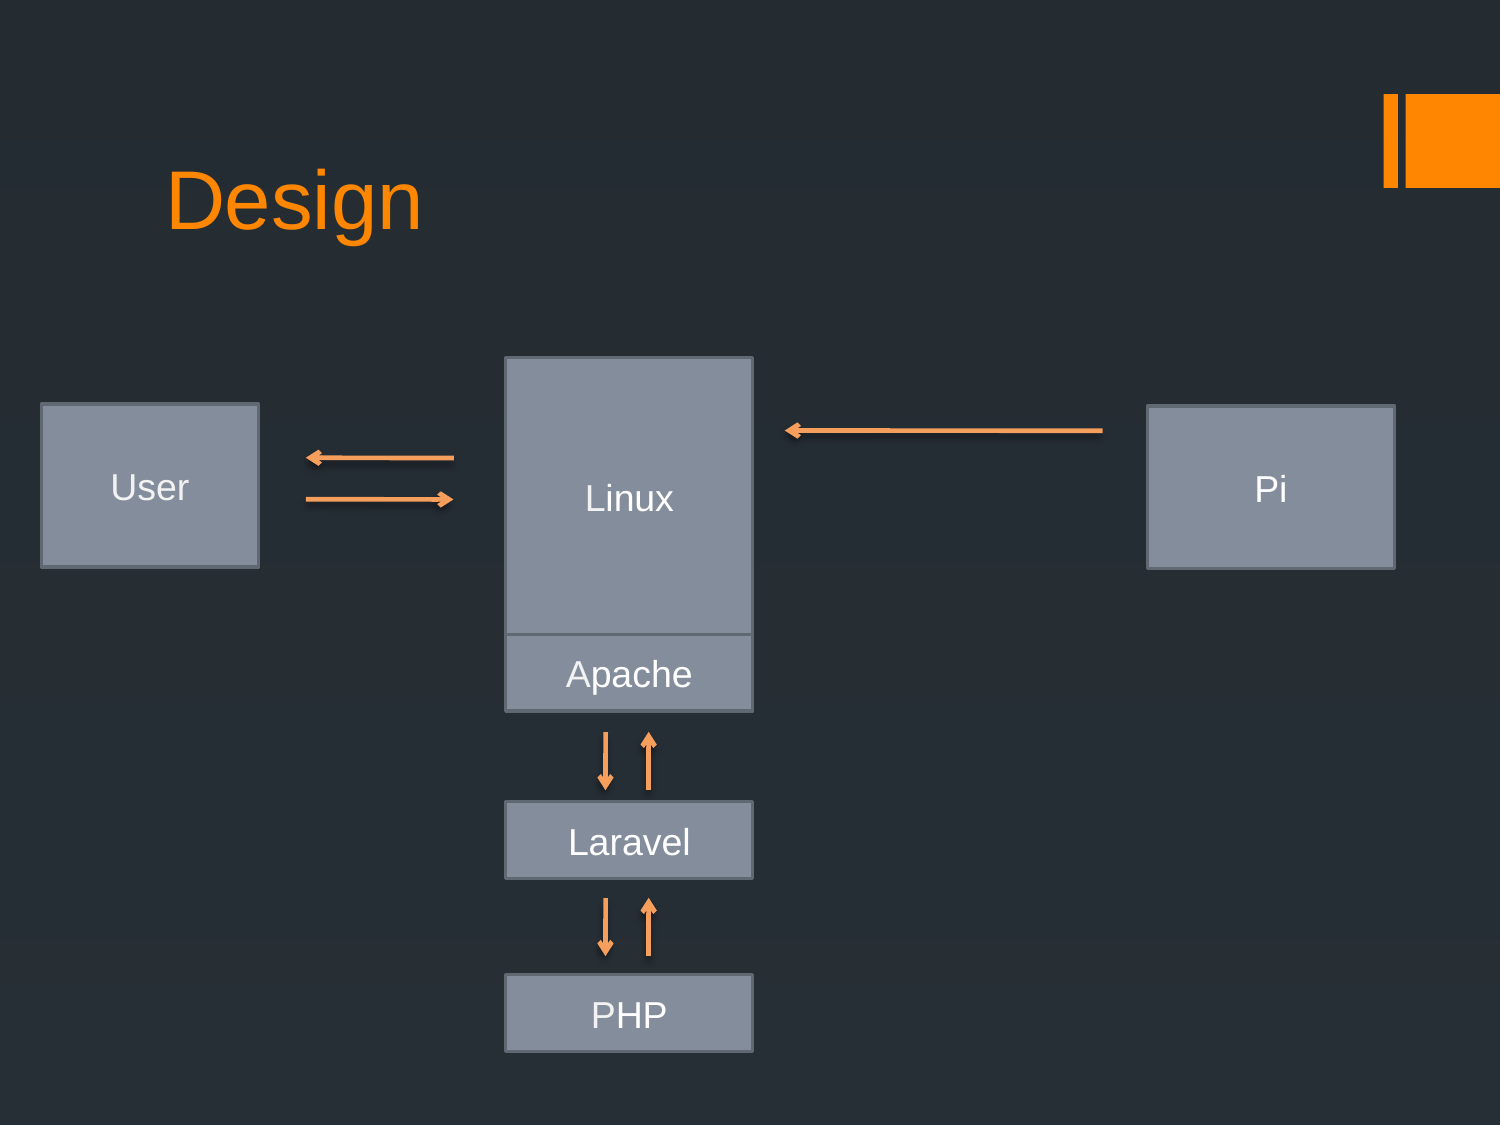

# Design
Linux
User
Pi
Apache
Laravel
PHP